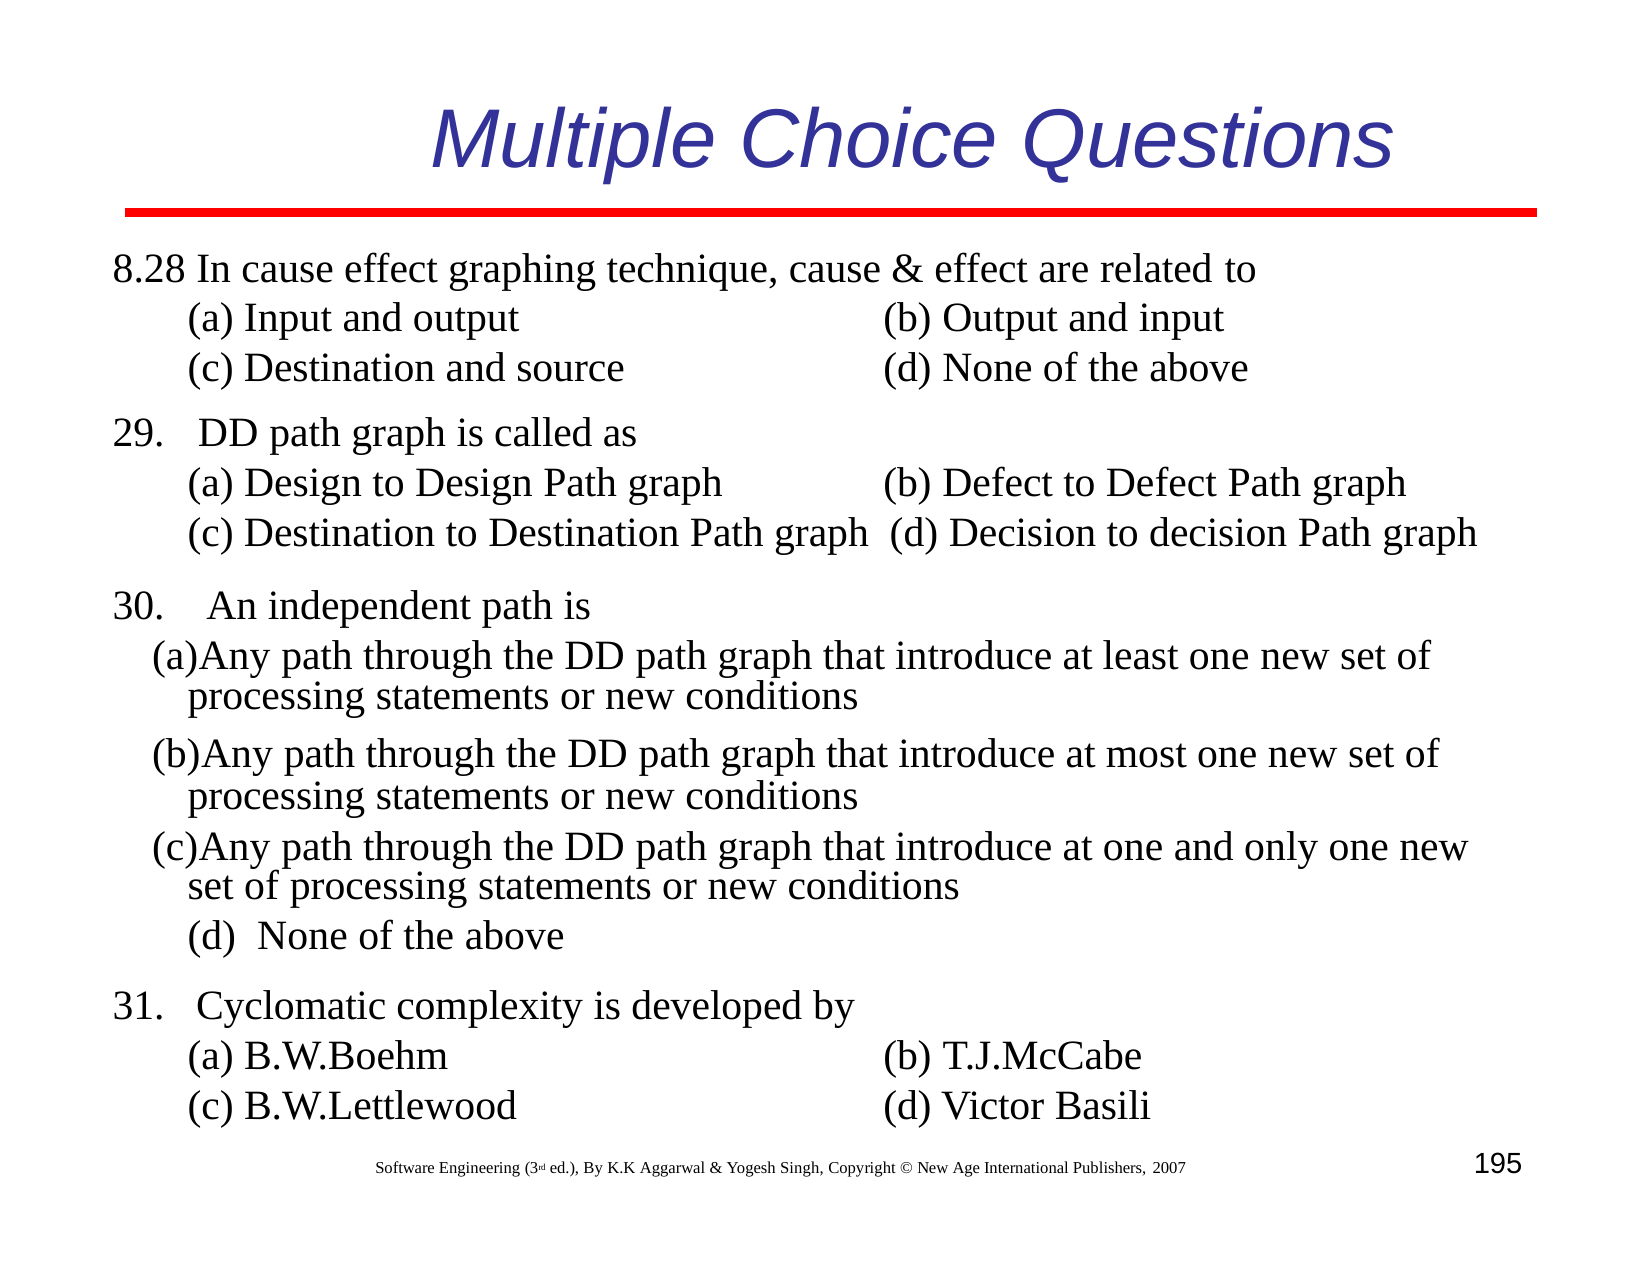

# Multiple Choice Questions

8.28 In cause effect graphing technique, cause & effect are related to
(a) Input and output
(c) Destination and source
DD path graph is called as
Design to Design Path graph
(b) Output and input
(d) None of the above
(b) Defect to Defect Path graph
(c) Destination to Destination Path graph  (d) Decision to decision Path graph
An independent path is
Any path through the DD path graph that introduce at least one new set of  processing statements or new conditions
Any path through the DD path graph that introduce at most one new set of  processing statements or new conditions
Any path through the DD path graph that introduce at one and only one new  set of processing statements or new conditions
None of the above
Cyclomatic complexity is developed by
(a) B.W.Boehm
(c) B.W.Lettlewood
(b) T.J.McCabe
(d) Victor Basili
195
Software Engineering (3rd  ed.), By K.K Aggarwal & Yogesh Singh, Copyright © New Age International Publishers, 2007